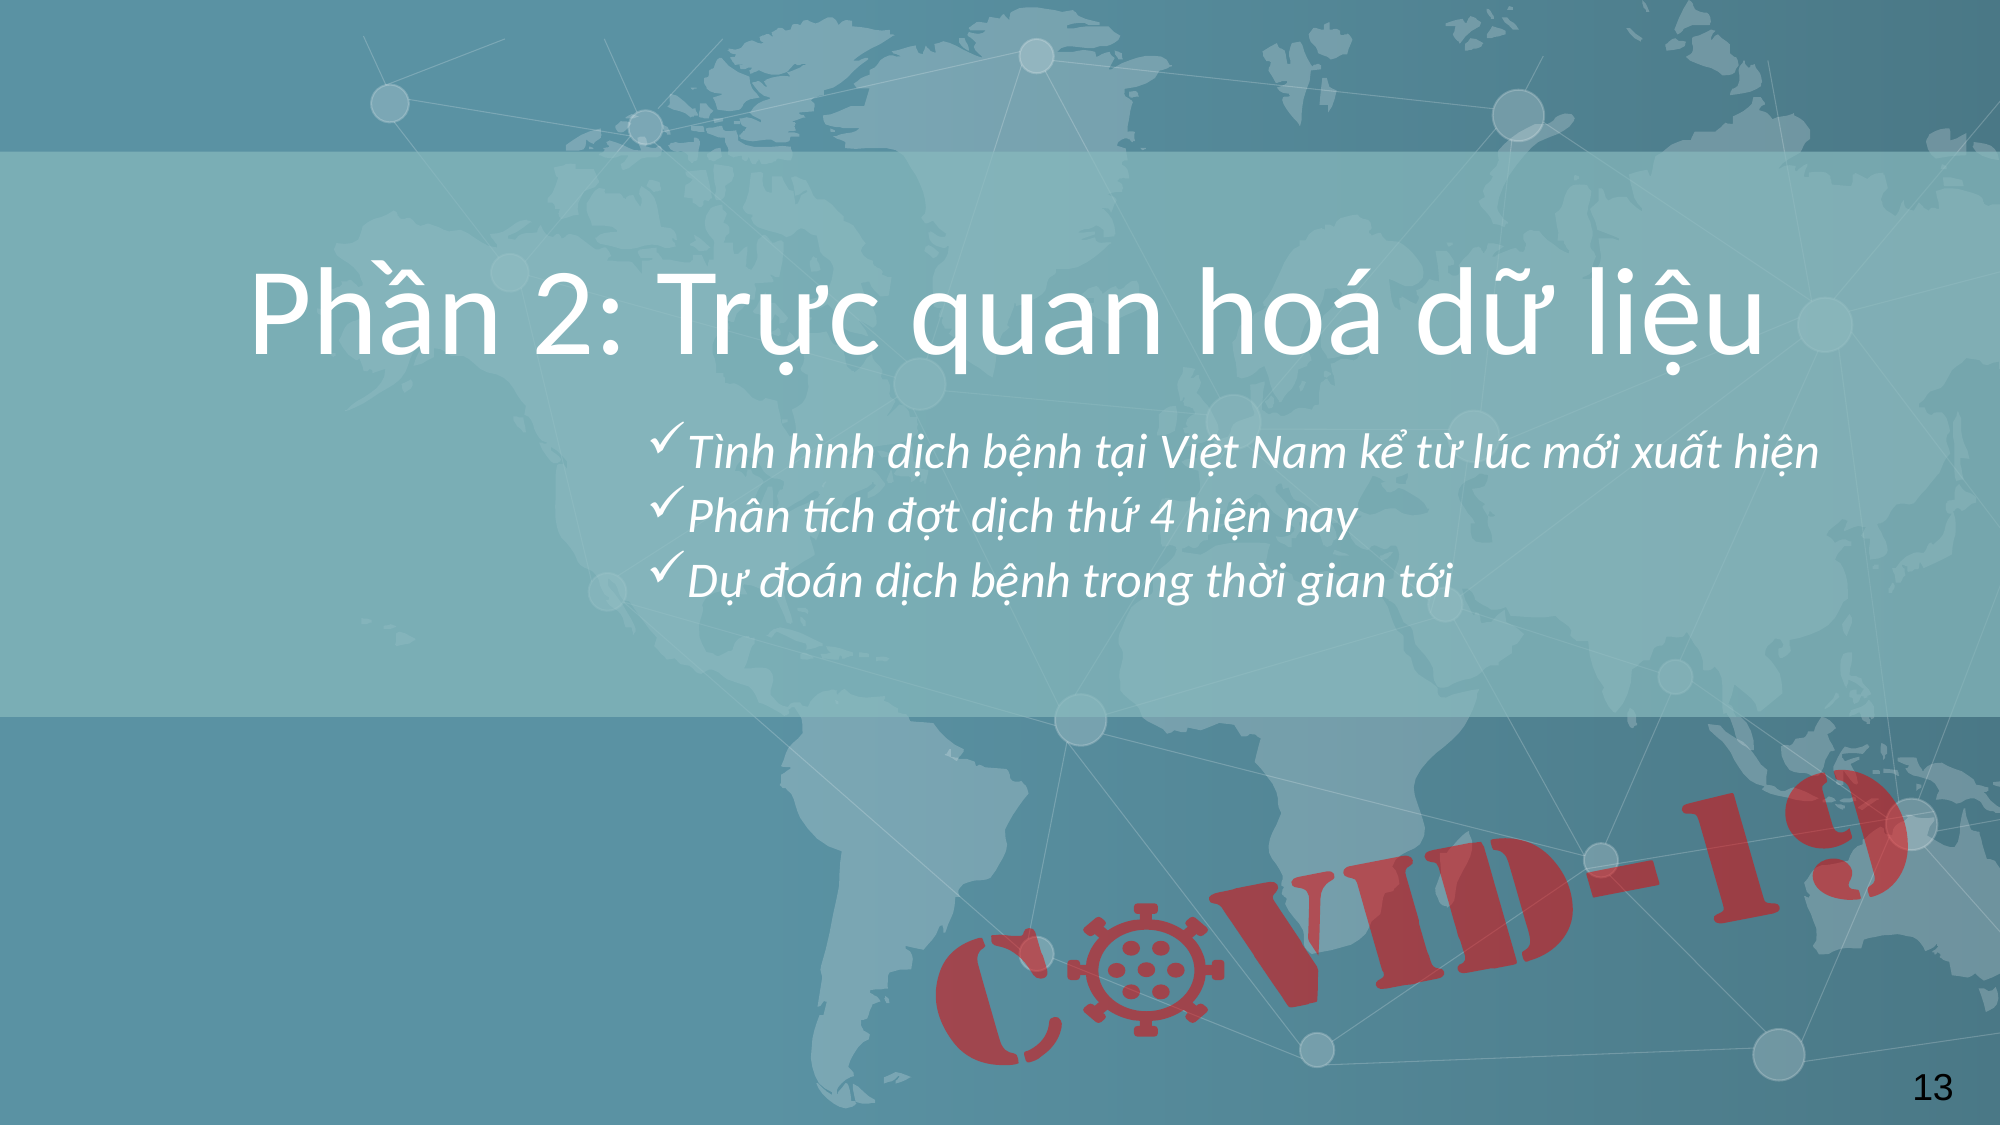

Phần 2: Trực quan hoá dữ liệu
Tình hình dịch bệnh tại Việt Nam kể từ lúc mới xuất hiện
Phân tích đợt dịch thứ 4 hiện nay
Dự đoán dịch bệnh trong thời gian tới

13